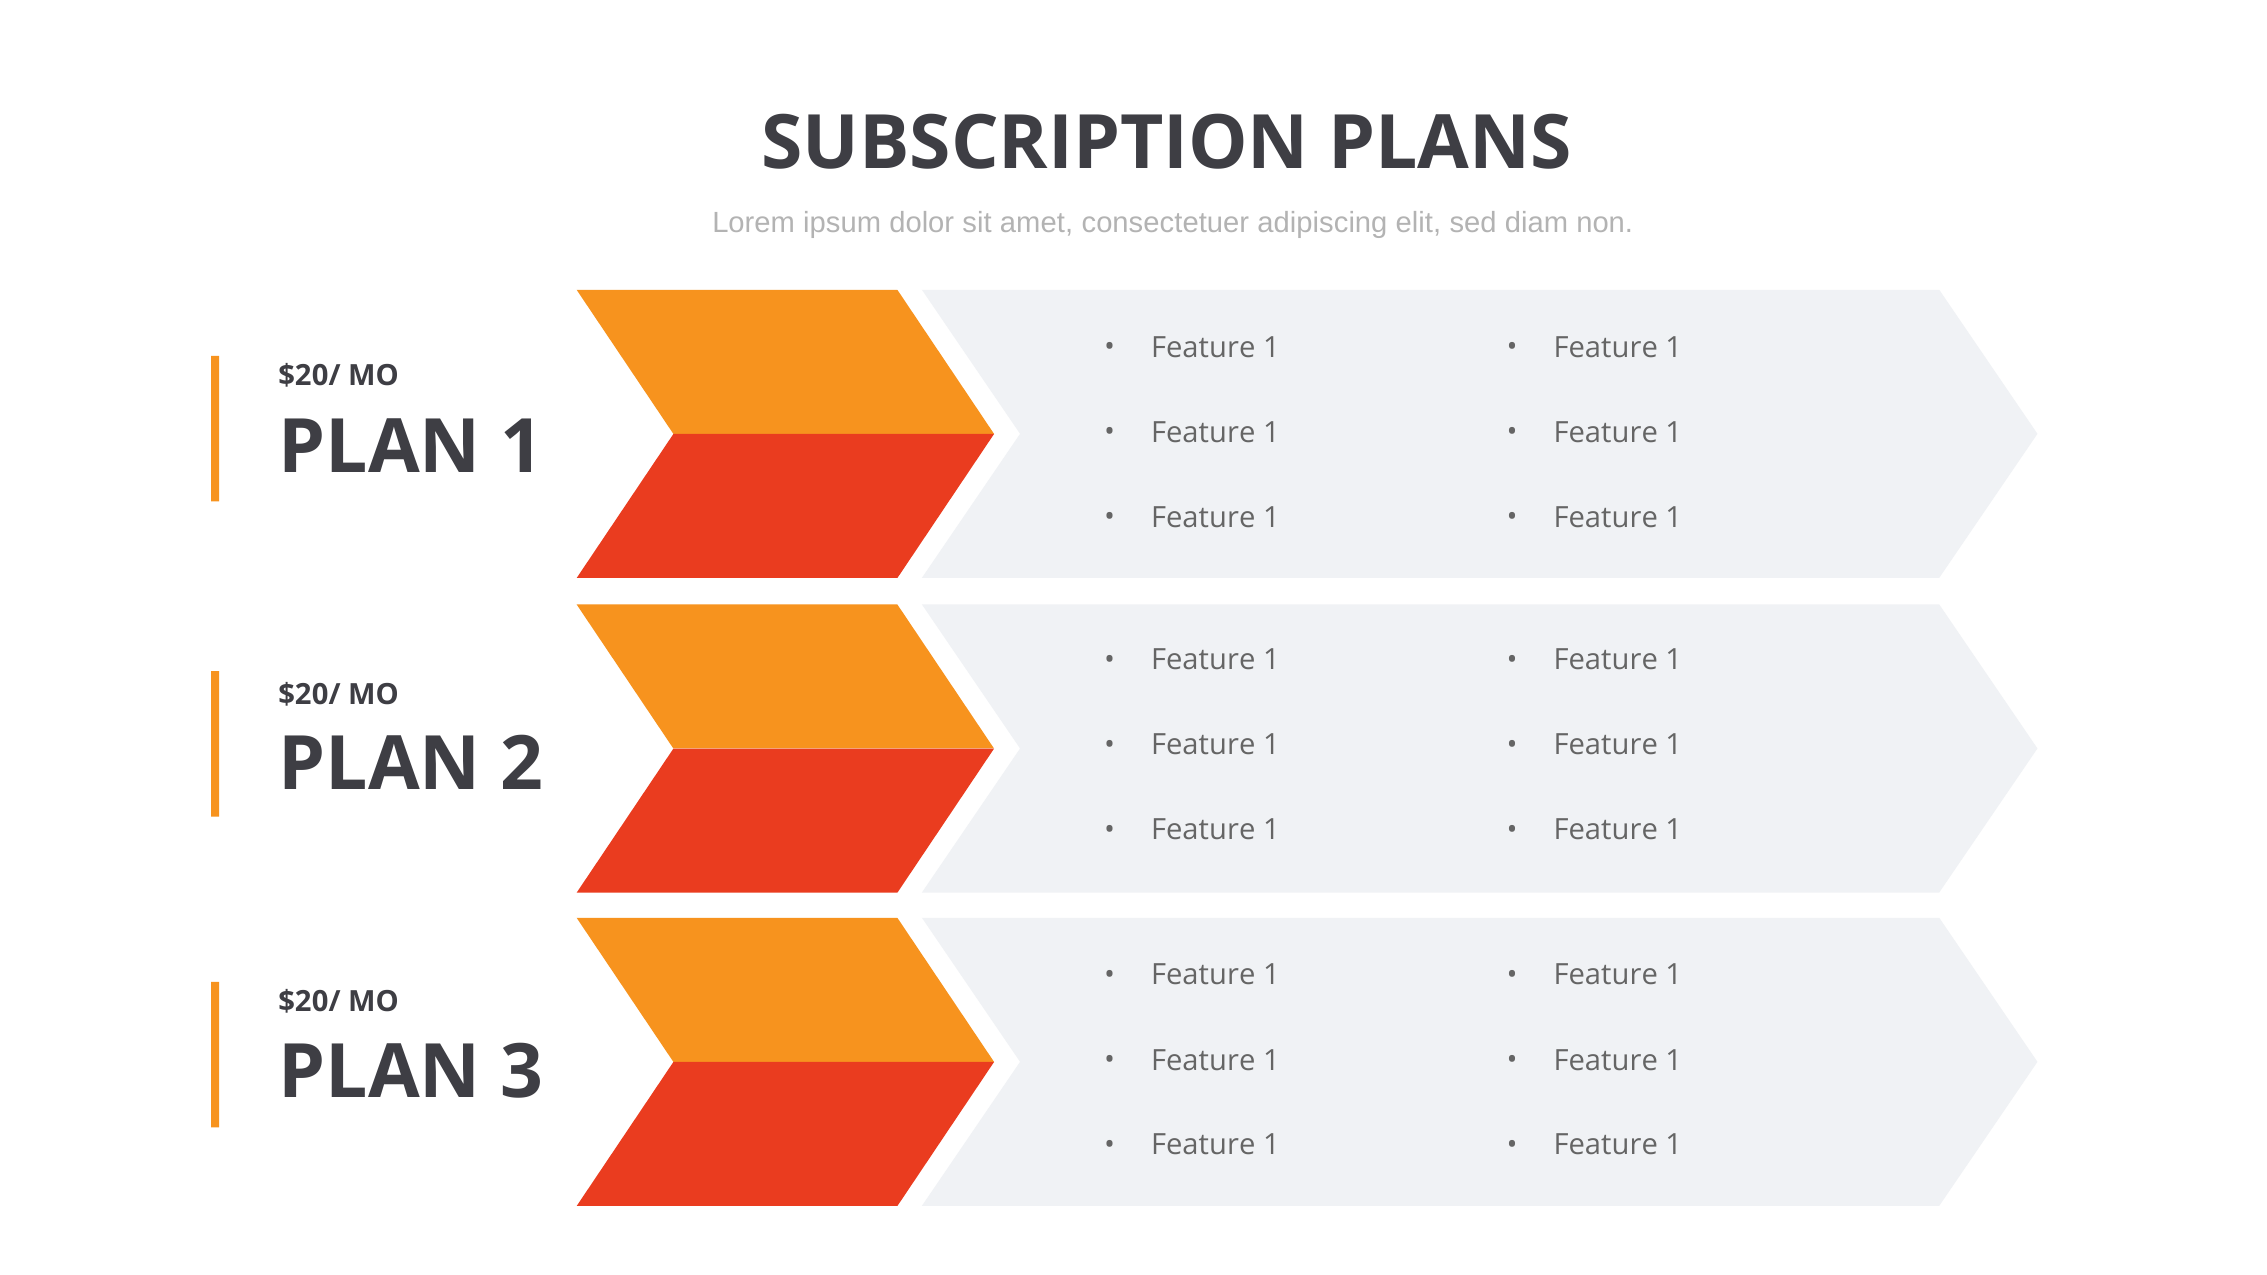

SUBSCRIPTION PLANS
Lorem ipsum dolor sit amet, consectetuer adipiscing elit, sed diam non.

Feature 1
Feature 1
Feature 1

Feature 1
Feature 1
Feature 1

$20/ MO

PLAN 1

Feature 1
Feature 1
Feature 1

Feature 1
Feature 1
Feature 1

$20/ MO

PLAN 2

Feature 1
Feature 1
Feature 1

Feature 1
Feature 1
Feature 1

$20/ MO

PLAN 3